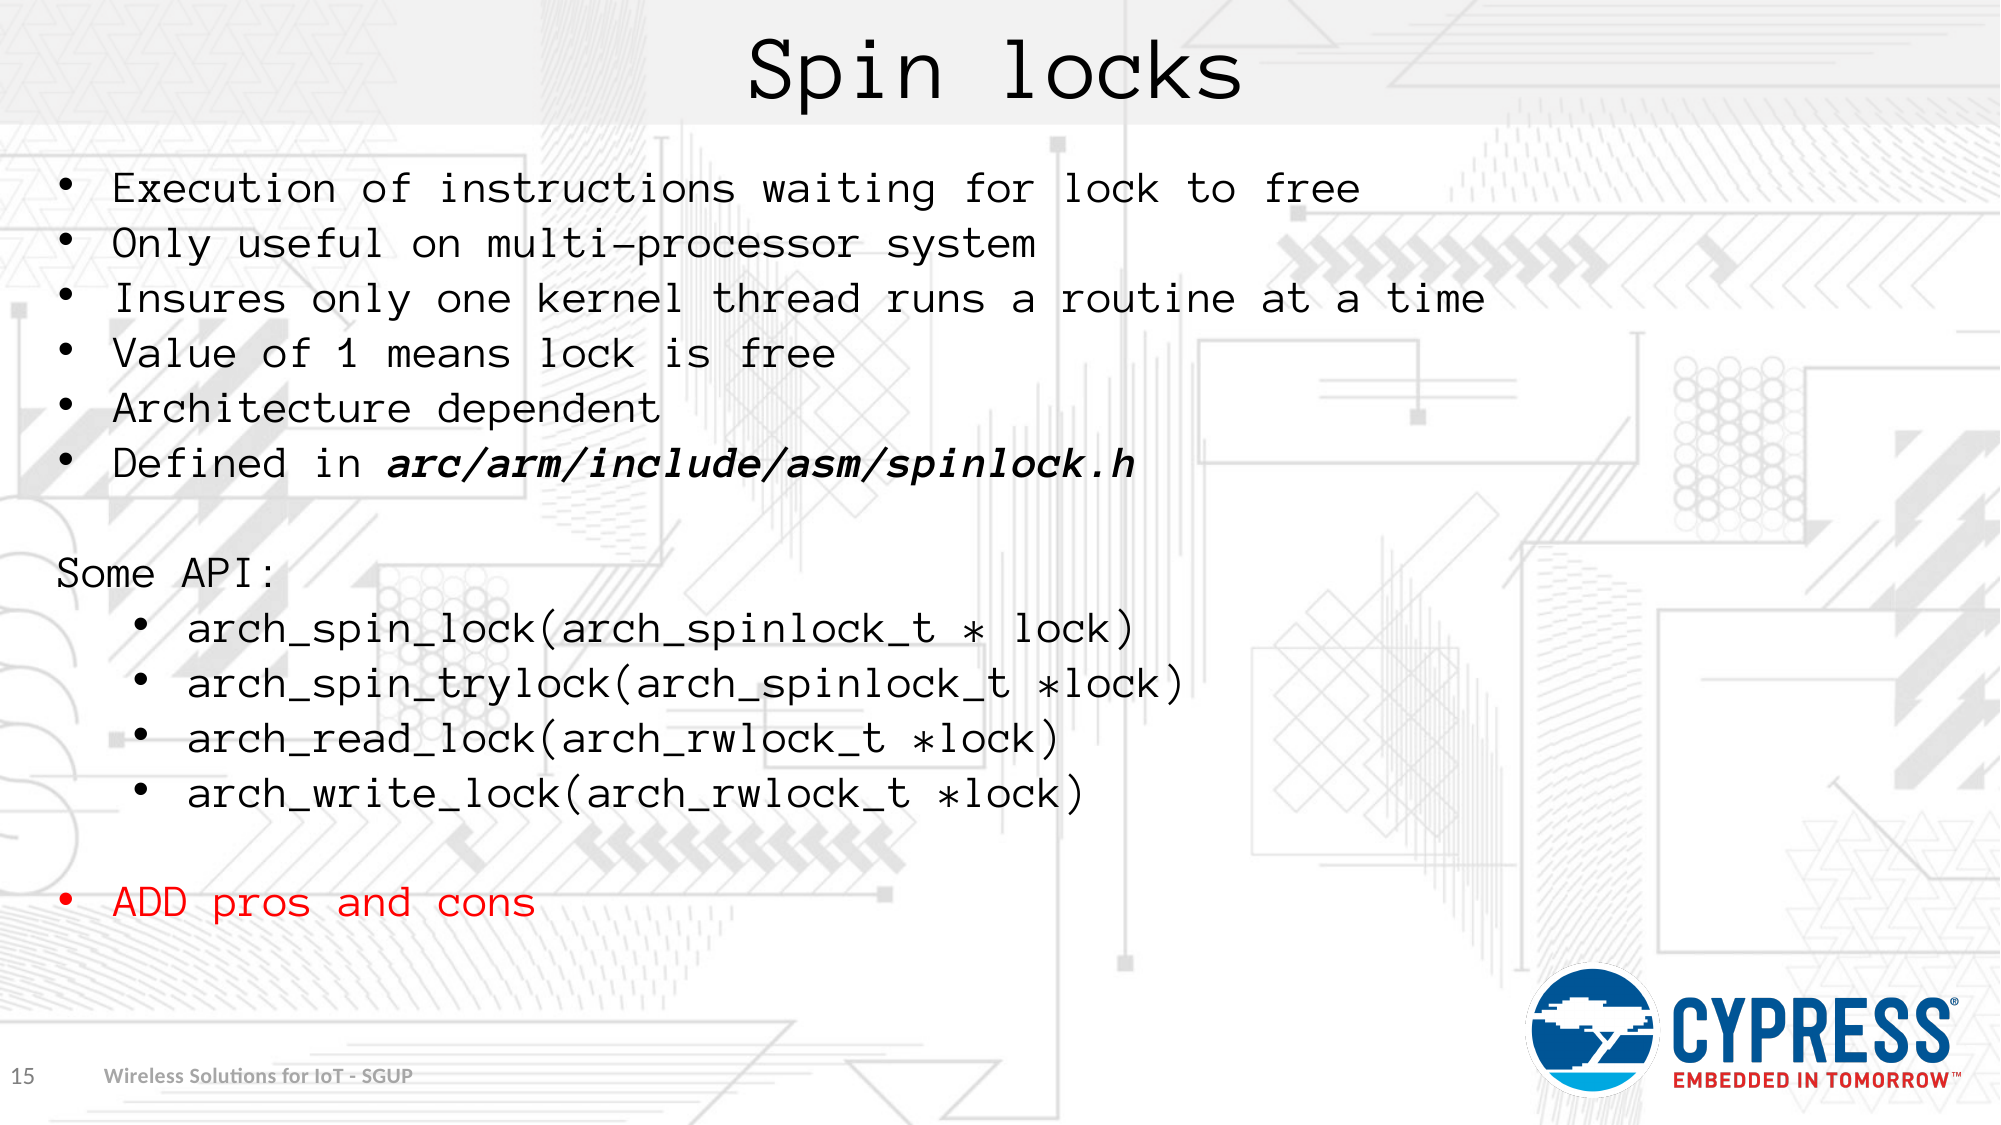

Spin locks
Execution of instructions waiting for lock to free
Only useful on multi-processor system
Insures only one kernel thread runs a routine at a time
Value of 1 means lock is free
Architecture dependent
Defined in arc/arm/include/asm/spinlock.h

Some API:
arch_spin_lock(arch_spinlock_t * lock)
arch_spin_trylock(arch_spinlock_t *lock)
arch_read_lock(arch_rwlock_t *lock)
arch_write_lock(arch_rwlock_t *lock)

ADD pros and cons